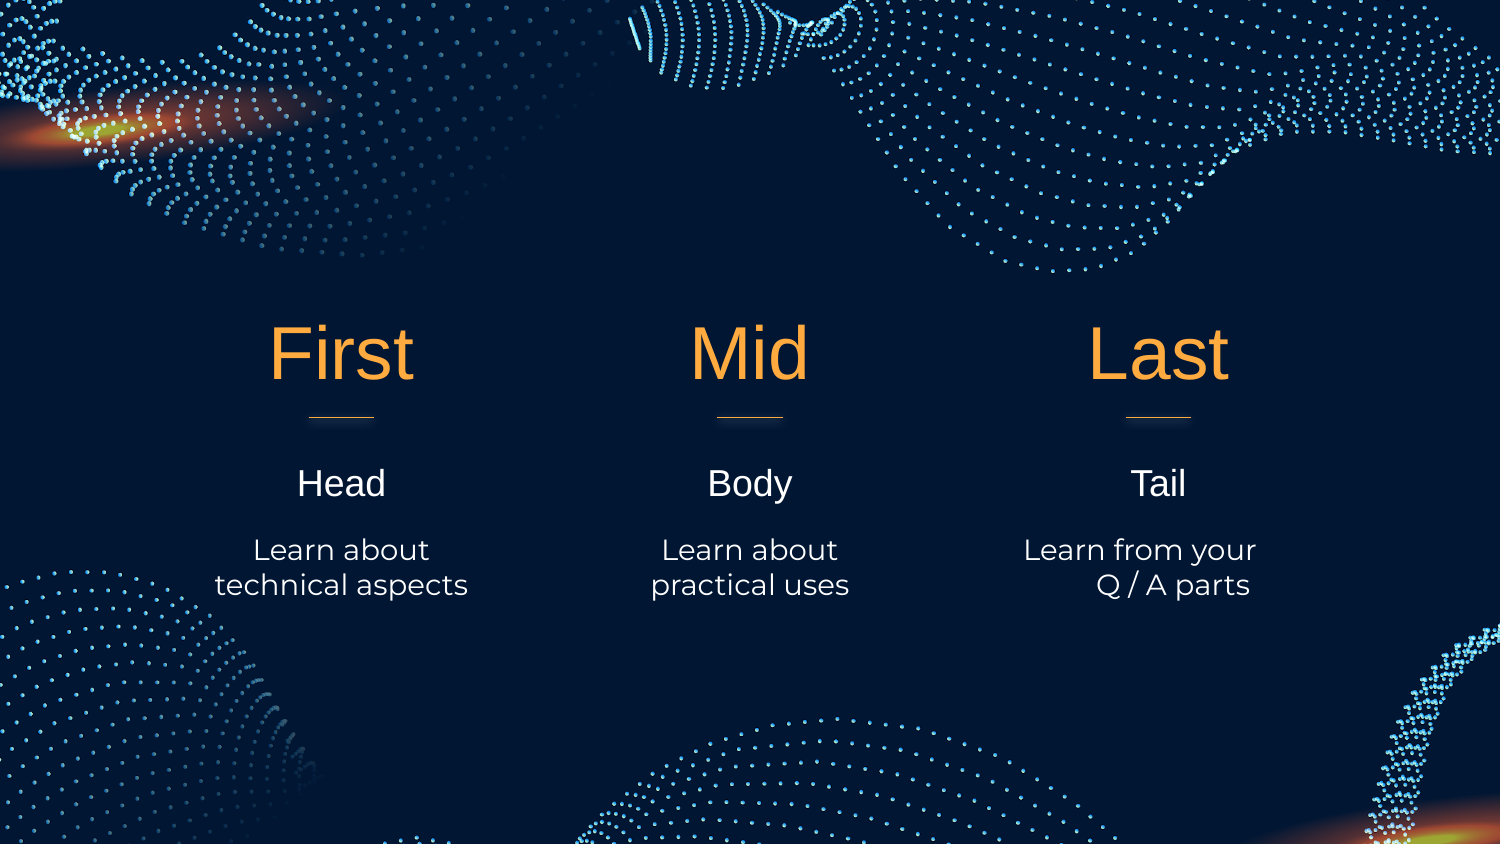

First
Mid
Last
Head
# Body
Tail
Learn about technical aspects
Learn about practical uses
Learn from your 	Q / A parts